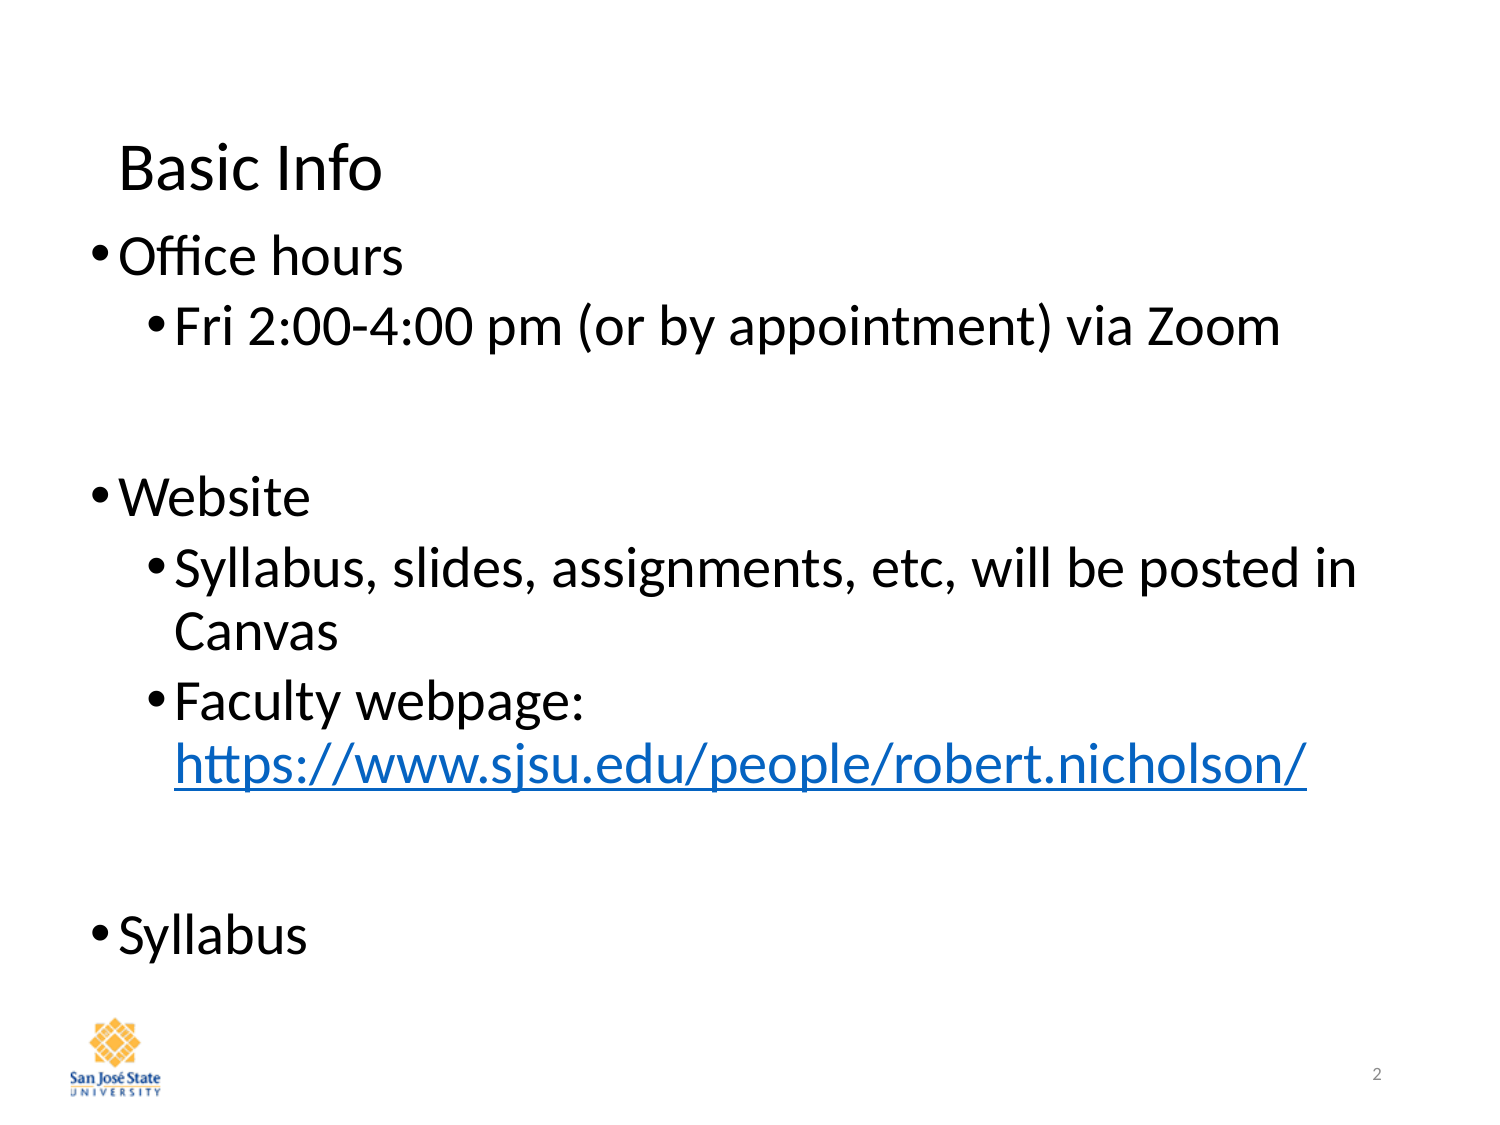

# Basic Info
Office hours
Fri 2:00-4:00 pm (or by appointment) via Zoom

Website
Syllabus, slides, assignments, etc, will be posted in Canvas
Faculty webpage: https://www.sjsu.edu/people/robert.nicholson/

Syllabus
2